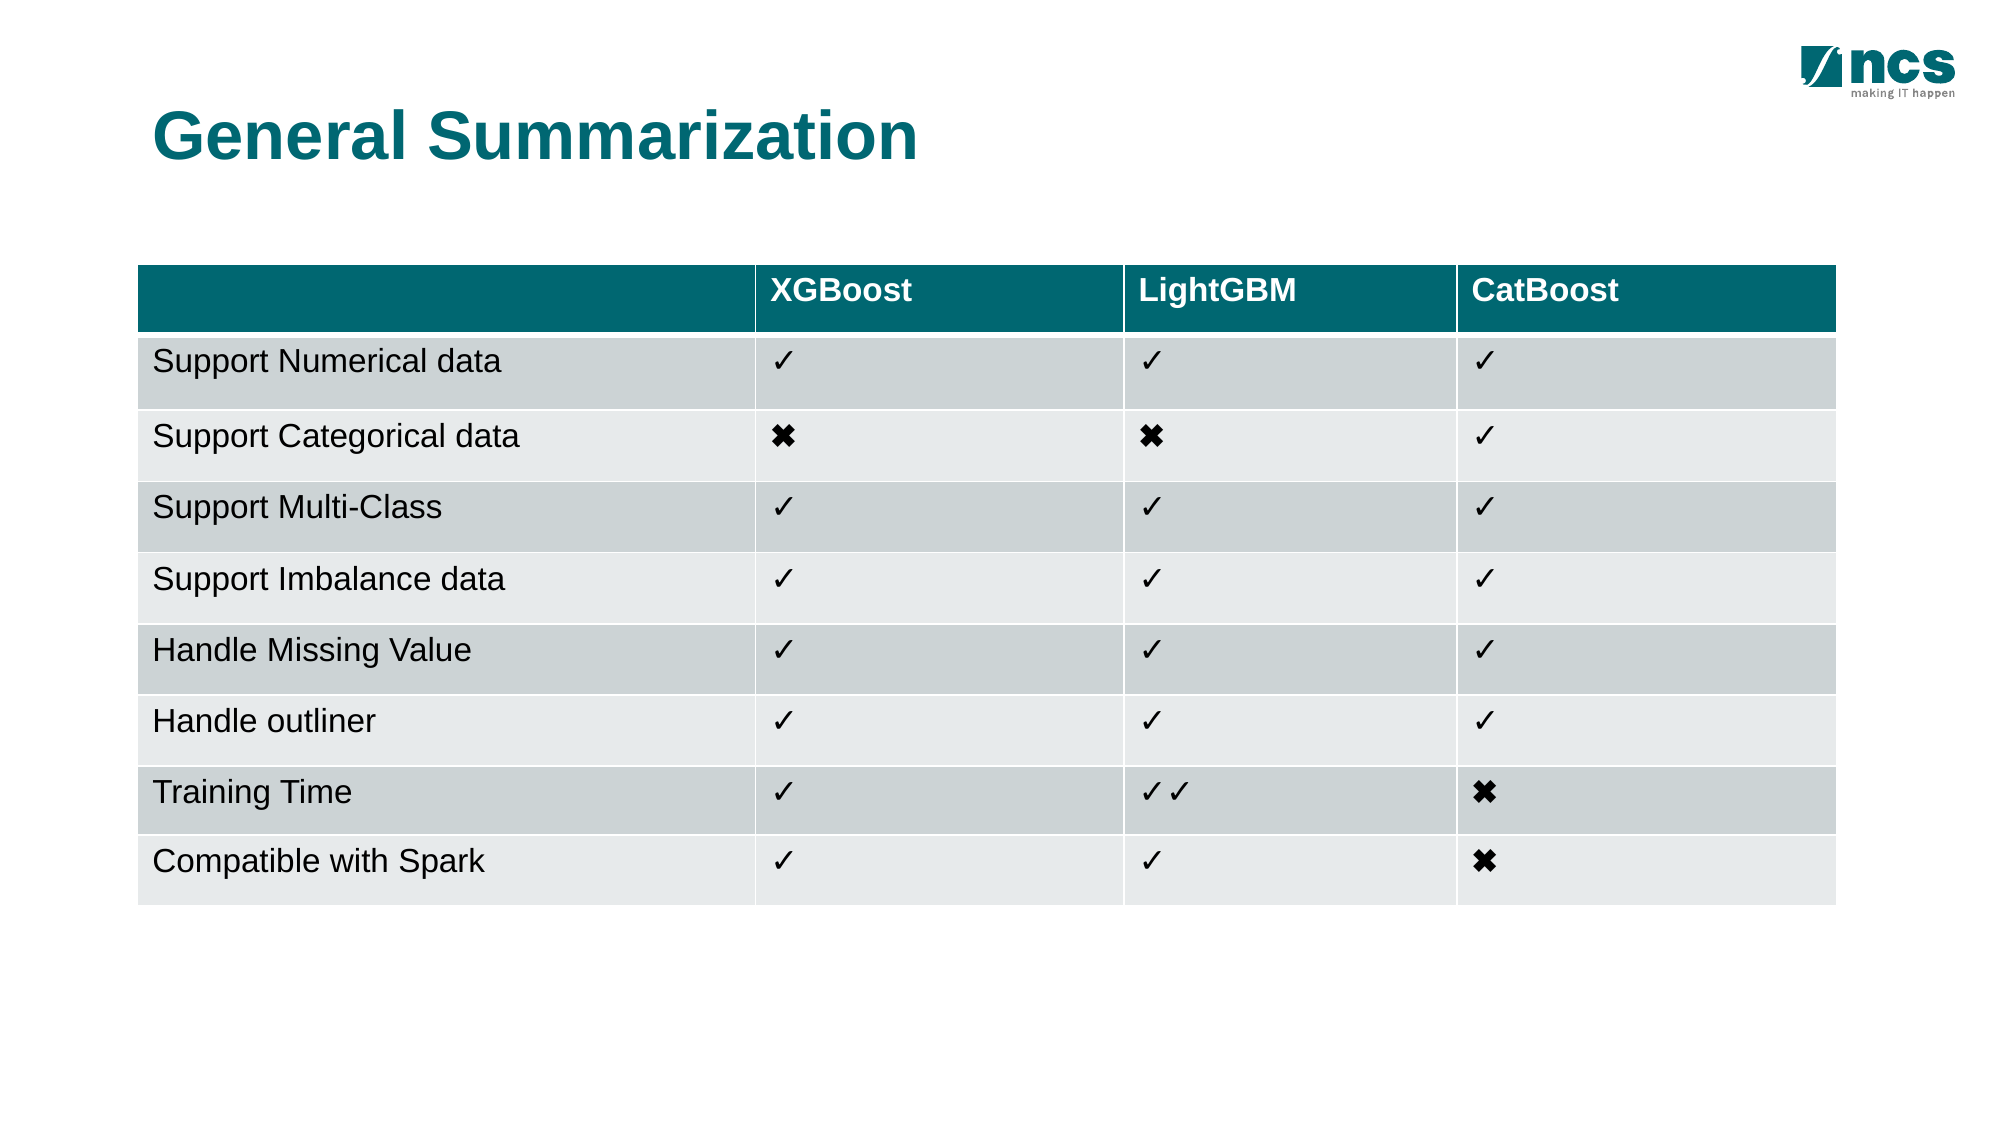

# General Summarization
|  | XGBoost | LightGBM | CatBoost |
| --- | --- | --- | --- |
| Support Numerical data | ✓ | ✓ | ✓ |
| Support Categorical data | ✖ | ✖ | ✓ |
| Support Multi-Class | ✓ | ✓ | ✓ |
| Support Imbalance data | ✓ | ✓ | ✓ |
| Handle Missing Value | ✓ | ✓ | ✓ |
| Handle outliner | ✓ | ✓ | ✓ |
| Training Time | ✓ | ✓✓ | ✖ |
| Compatible with Spark | ✓ | ✓ | ✖ |